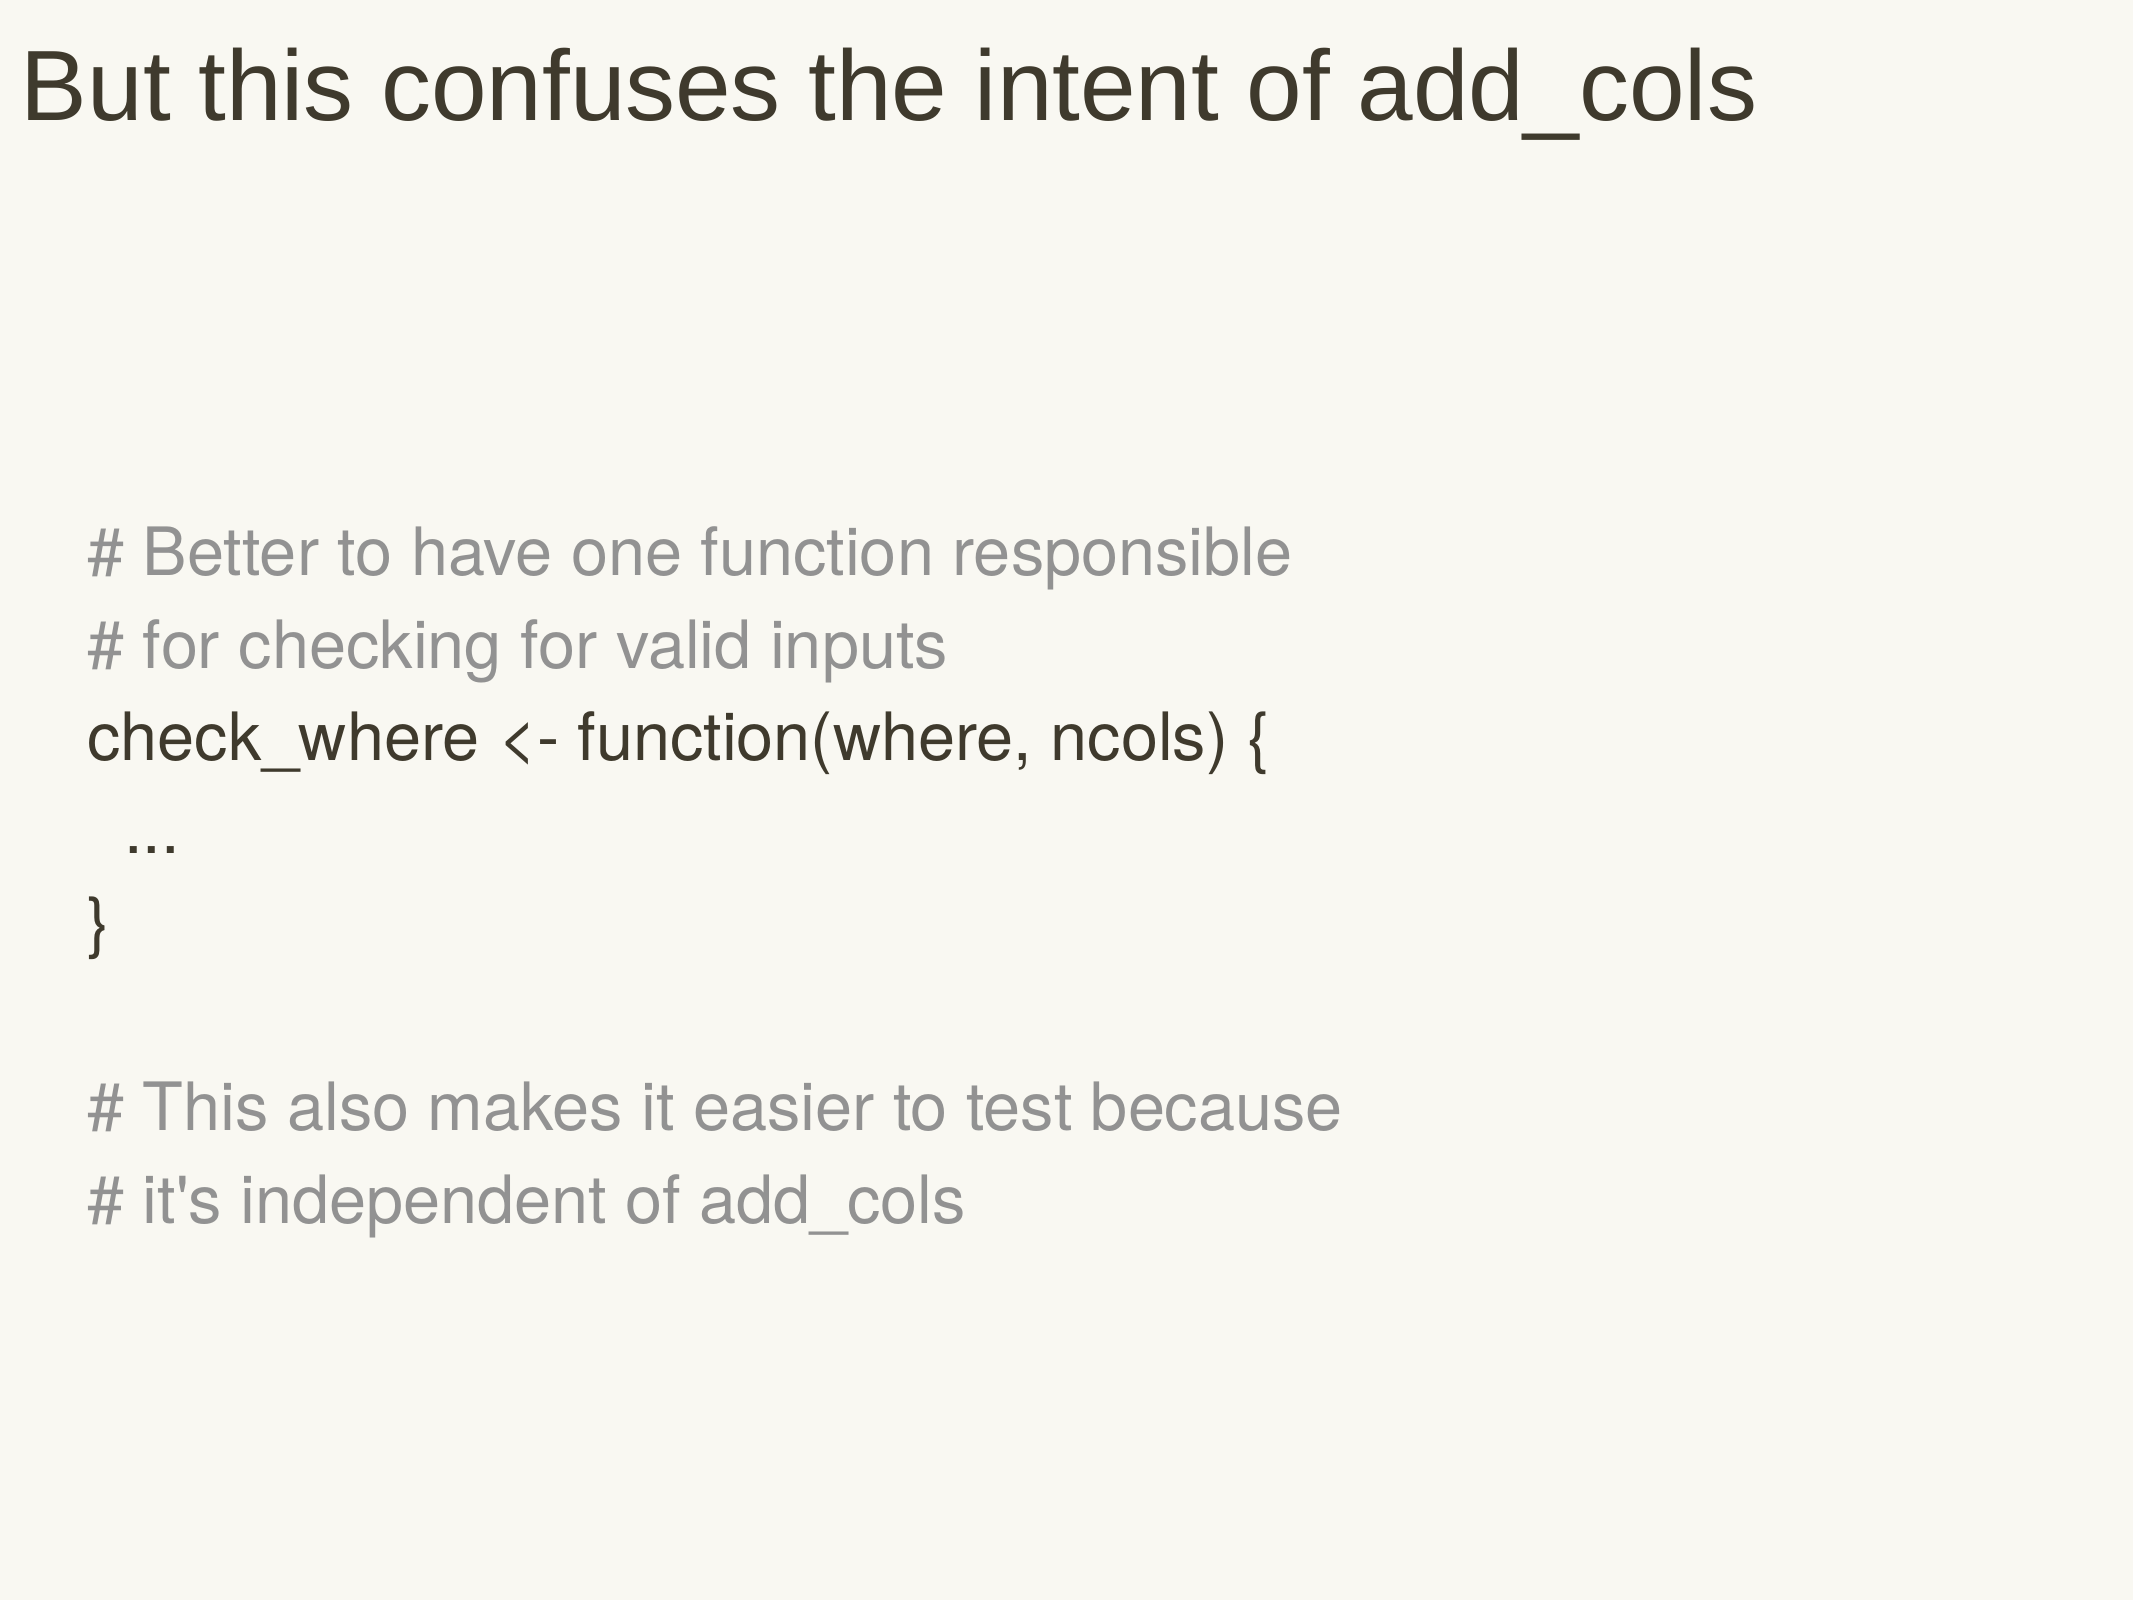

# But this confuses the intent of add_cols
# Better to have one function responsible
# for checking for valid inputs
check_where <- function(where, ncols) {
  ...
}

# This also makes it easier to test because
# it's independent of add_cols